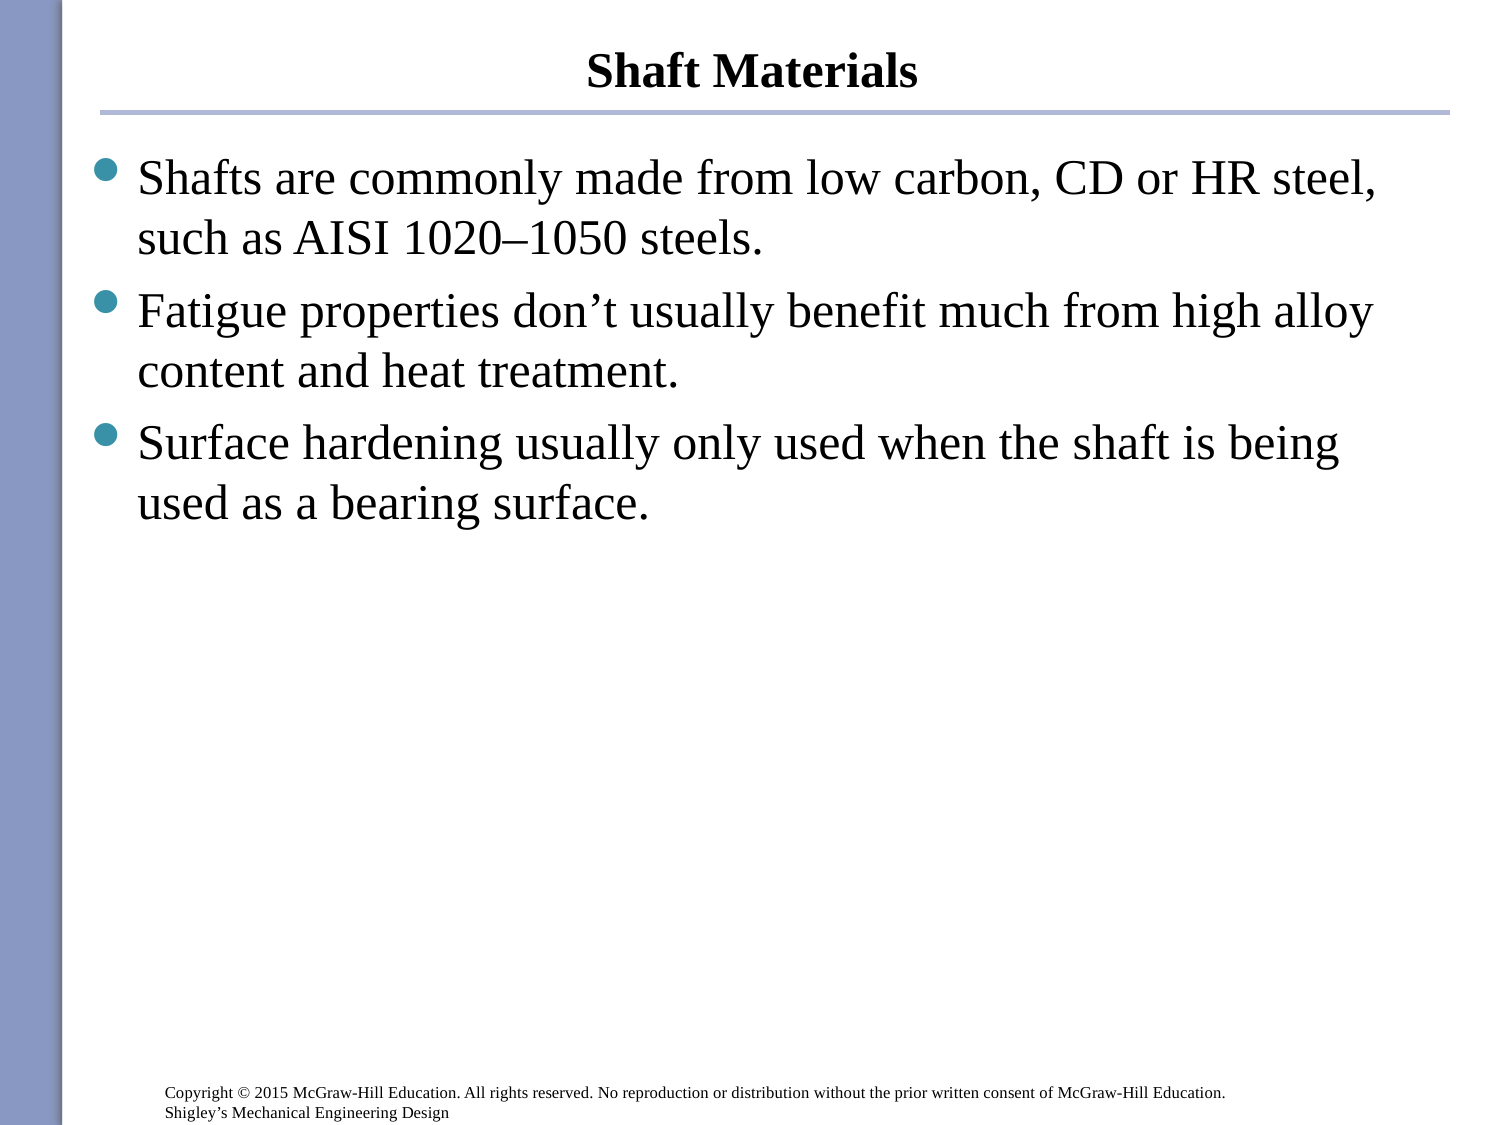

# Shaft Materials
Shafts are commonly made from low carbon, CD or HR steel, such as AISI 1020–1050 steels.
Fatigue properties don’t usually benefit much from high alloy content and heat treatment.
Surface hardening usually only used when the shaft is being used as a bearing surface.